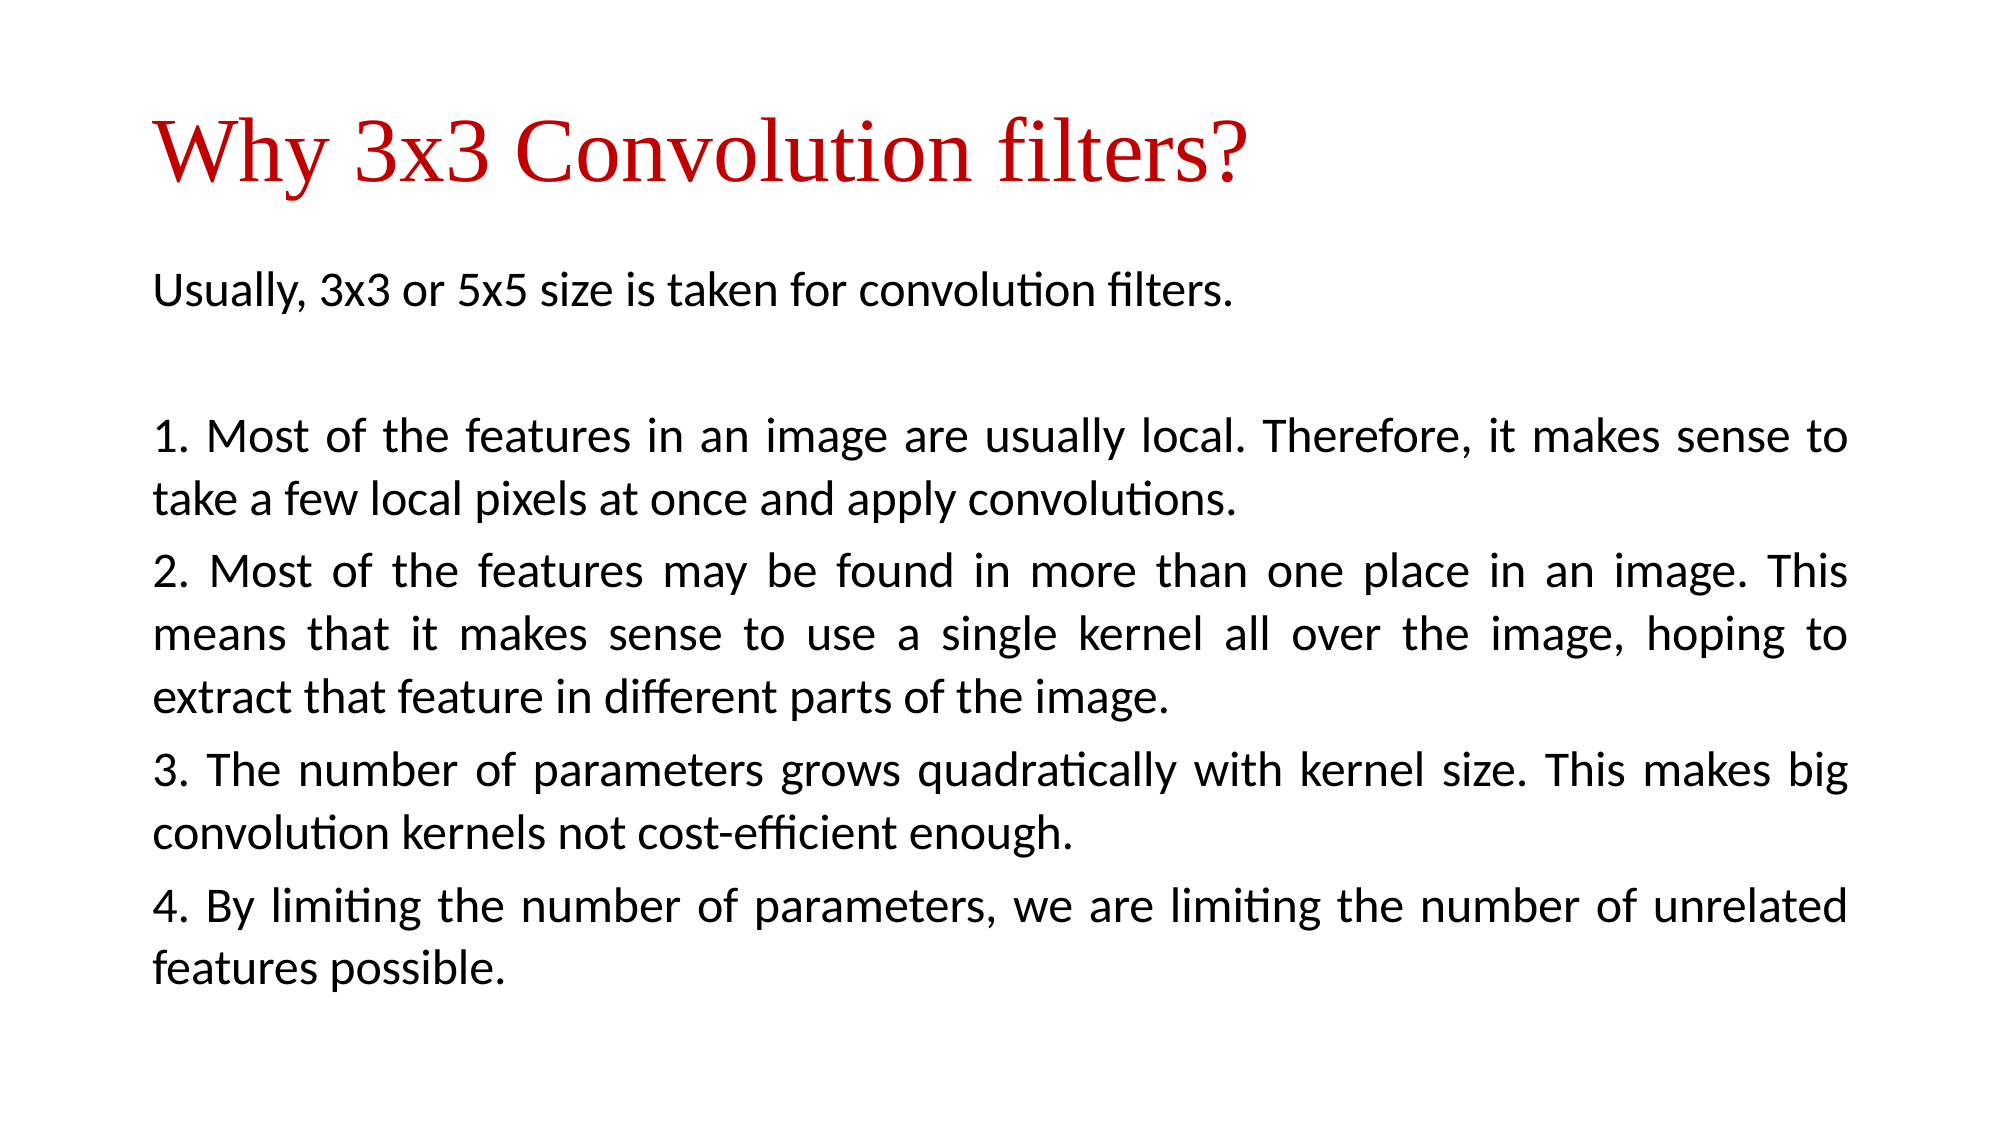

# Why 3x3 Convolution filters?
Usually, 3x3 or 5x5 size is taken for convolution filters.

1. Most of the features in an image are usually local. Therefore, it makes sense to take a few local pixels at once and apply convolutions.
2. Most of the features may be found in more than one place in an image. This means that it makes sense to use a single kernel all over the image, hoping to extract that feature in different parts of the image.
3. The number of parameters grows quadratically with kernel size. This makes big convolution kernels not cost-efficient enough.
4. By limiting the number of parameters, we are limiting the number of unrelated features possible.